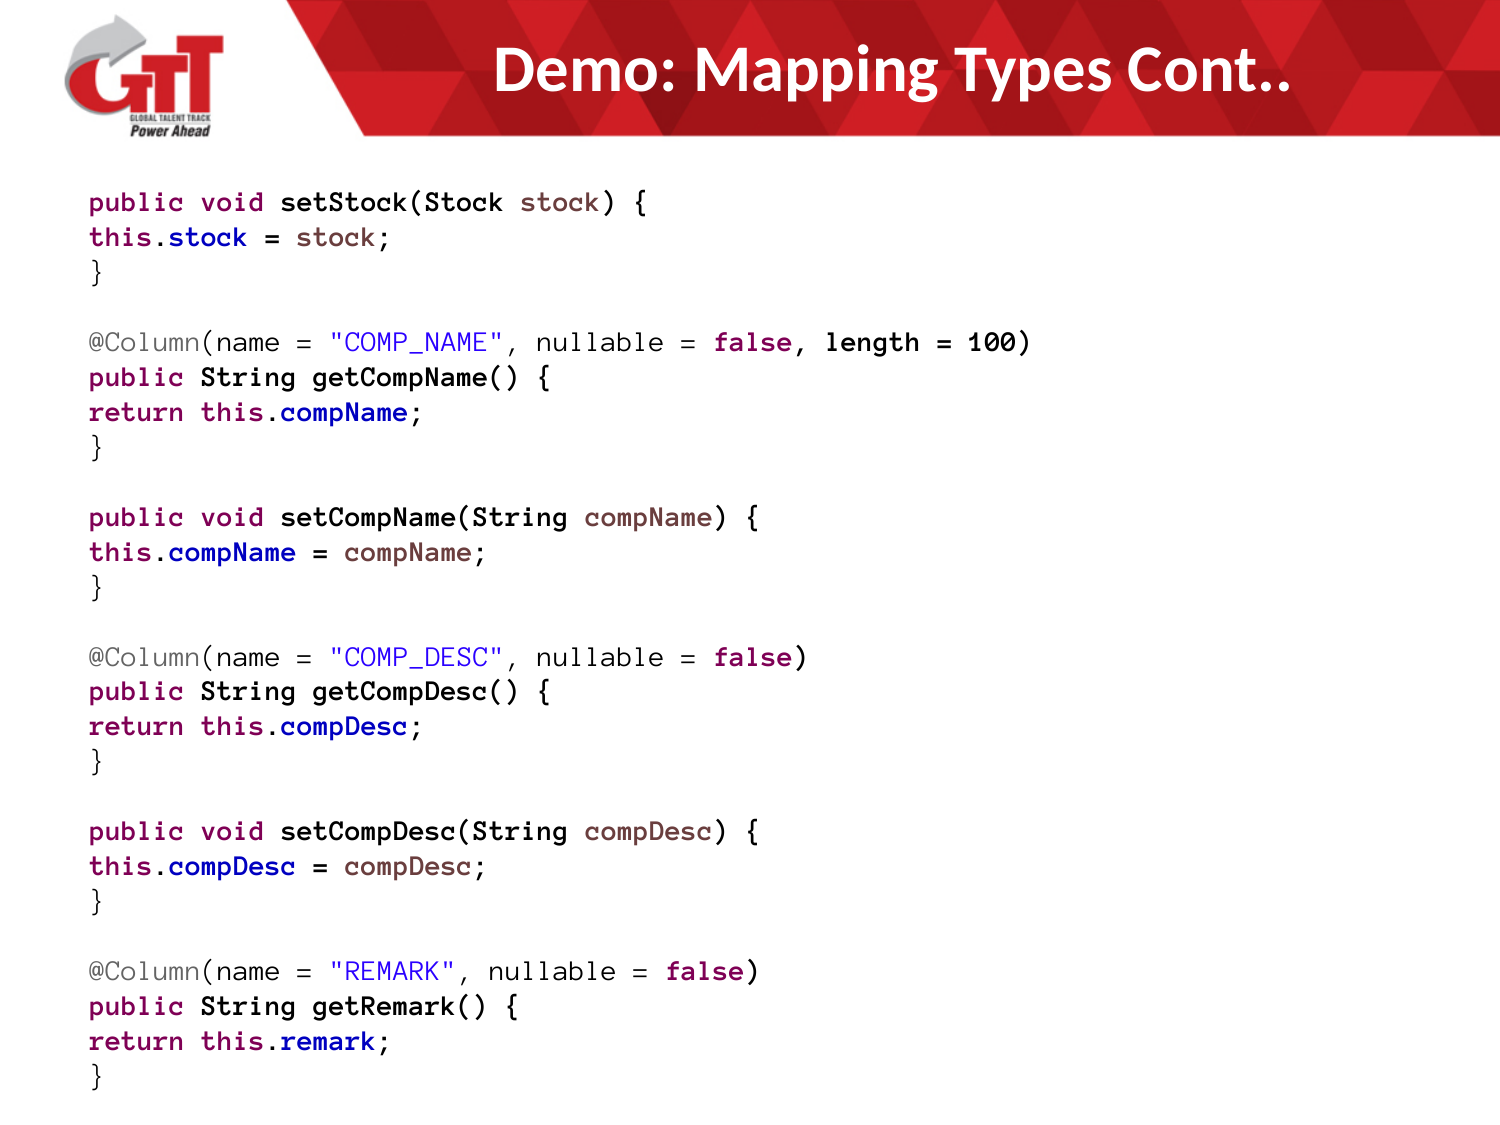

# Demo: Mapping Types Cont..
public void setStock(Stock stock) {
this.stock = stock;
}

@Column(name = "COMP_NAME", nullable = false, length = 100)
public String getCompName() {
return this.compName;
}

public void setCompName(String compName) {
this.compName = compName;
}

@Column(name = "COMP_DESC", nullable = false)
public String getCompDesc() {
return this.compDesc;
}

public void setCompDesc(String compDesc) {
this.compDesc = compDesc;
}

@Column(name = "REMARK", nullable = false)
public String getRemark() {
return this.remark;
}